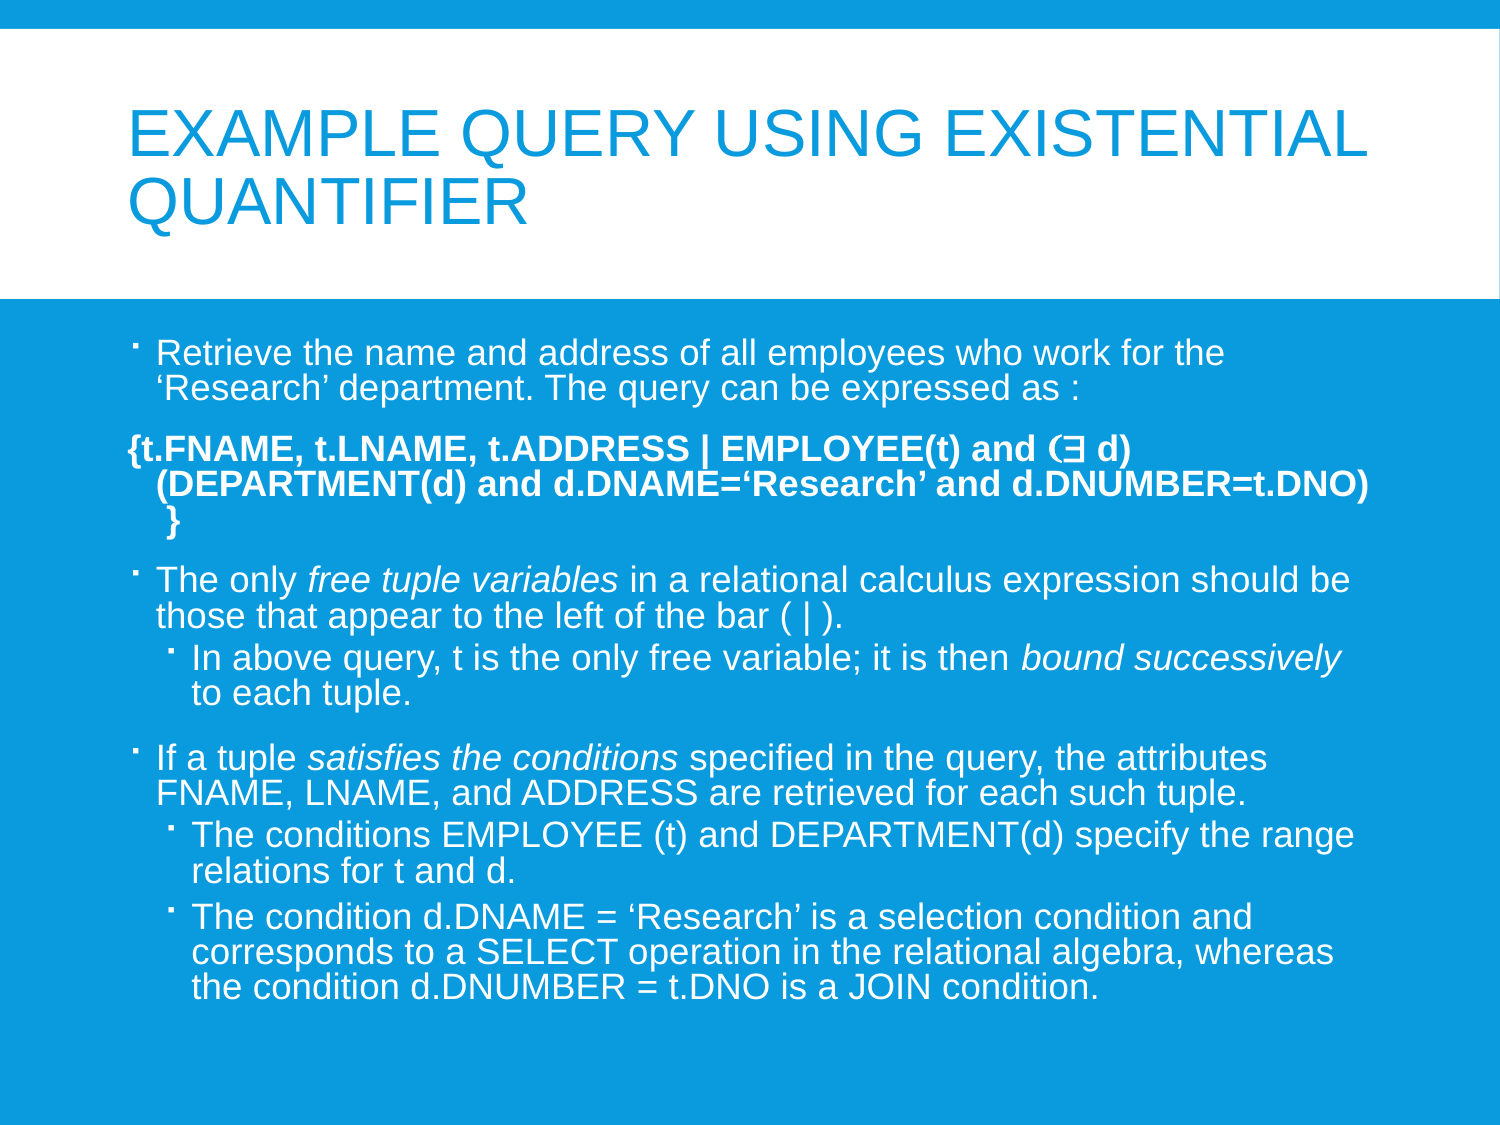

# Example Query Using Existential Quantifier
Retrieve the name and address of all employees who work for the ‘Research’ department. The query can be expressed as :
{t.FNAME, t.LNAME, t.ADDRESS | EMPLOYEE(t) and (∃ d)
(DEPARTMENT(d) and d.DNAME=‘Research’ and d.DNUMBER=t.DNO)  }
The only free tuple variables in a relational calculus expression should be those that appear to the left of the bar ( | ).
In above query, t is the only free variable; it is then bound successively to each tuple.
If a tuple satisfies the conditions specified in the query, the attributes FNAME, LNAME, and ADDRESS are retrieved for each such tuple.
The conditions EMPLOYEE (t) and DEPARTMENT(d) specify the range relations for t and d.
The condition d.DNAME = ‘Research’ is a selection condition and corresponds to a SELECT operation in the relational algebra, whereas the condition d.DNUMBER = t.DNO is a JOIN condition.